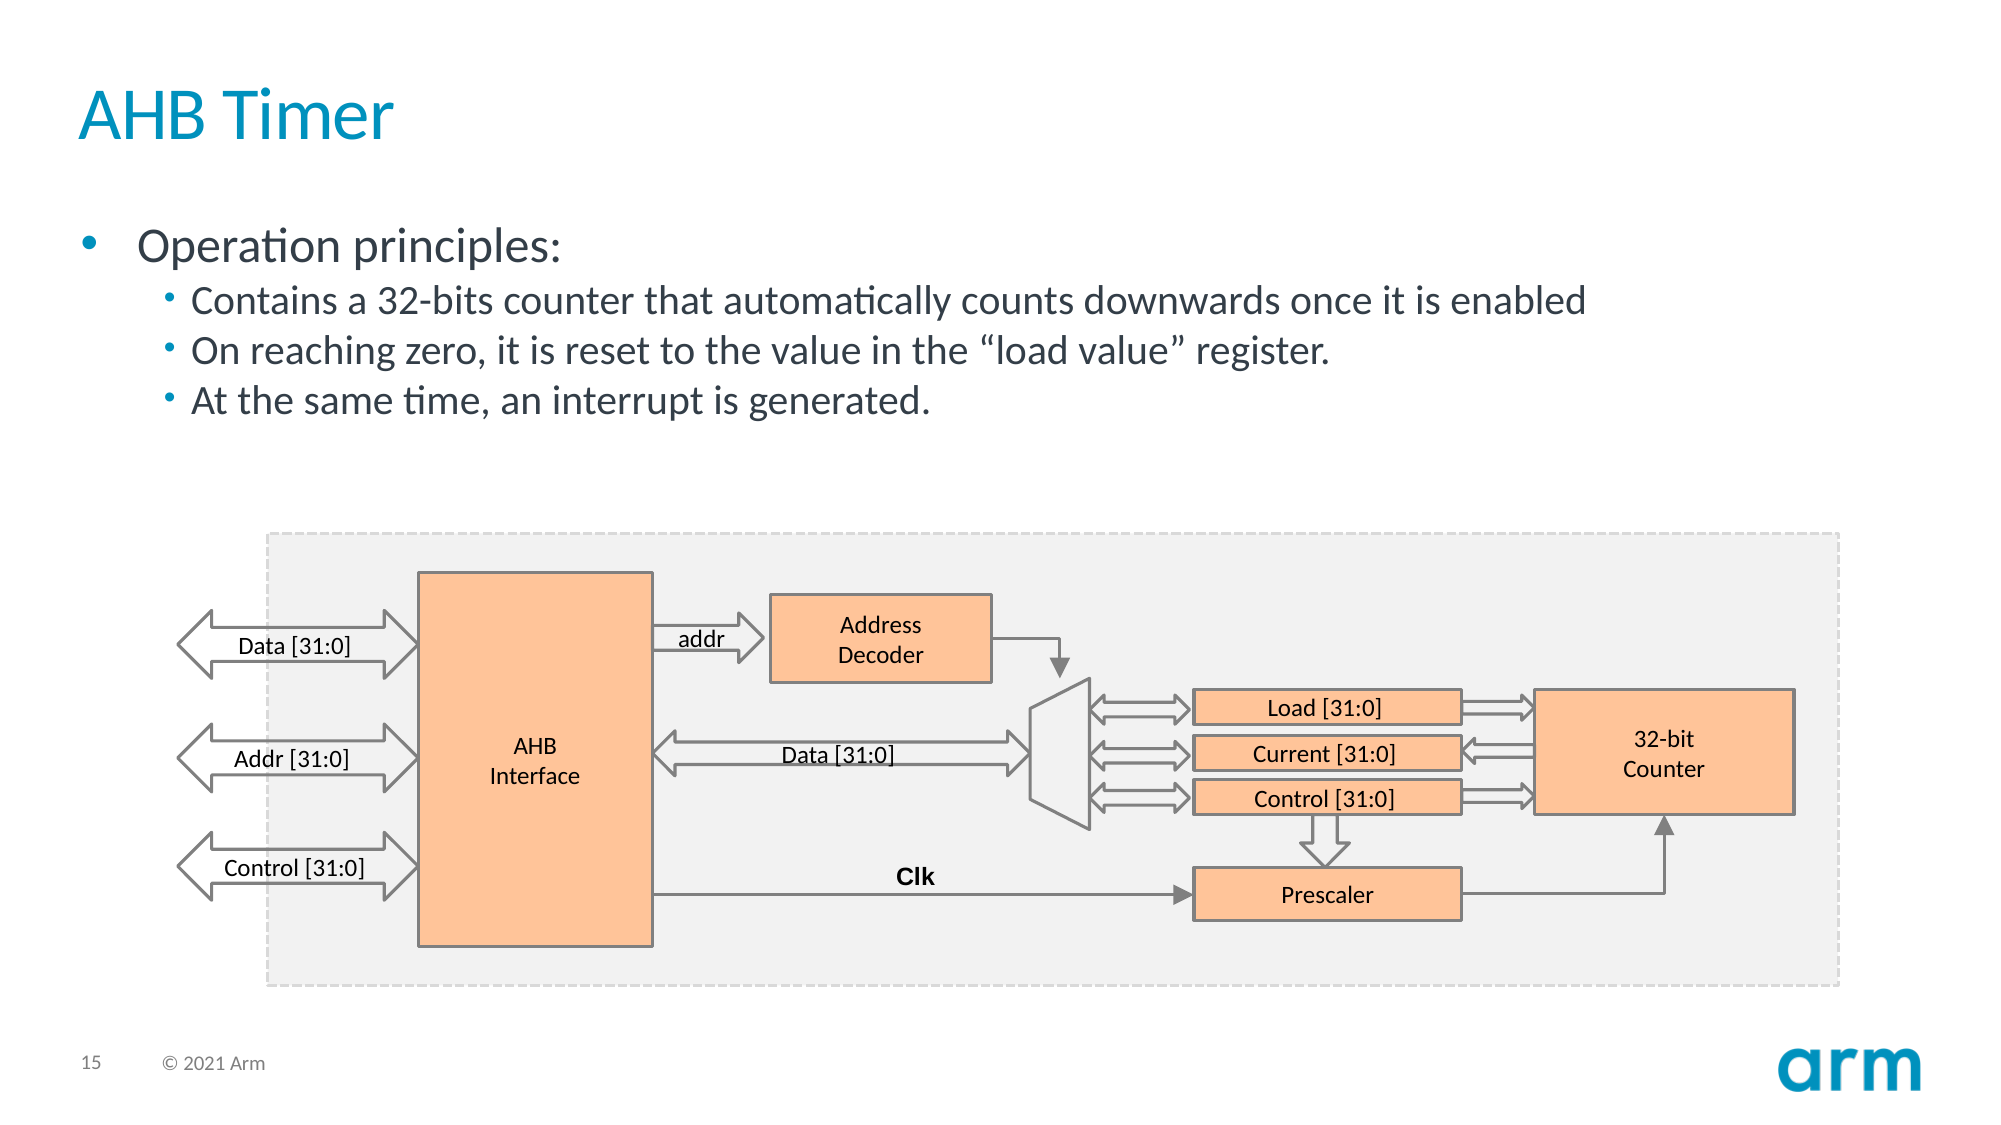

# AHB Timer
Operation principles:
Contains a 32-bits counter that automatically counts downwards once it is enabled
On reaching zero, it is reset to the value in the “load value” register.
At the same time, an interrupt is generated.

AHB
Interface
Address
Decoder
Data [31:0]
addr
Load [31:0]
32-bit
Counter

Addr [31:0]

Data [31:0]
Current [31:0]

Control [31:0]

Control [31:0]
Clk
Prescaler